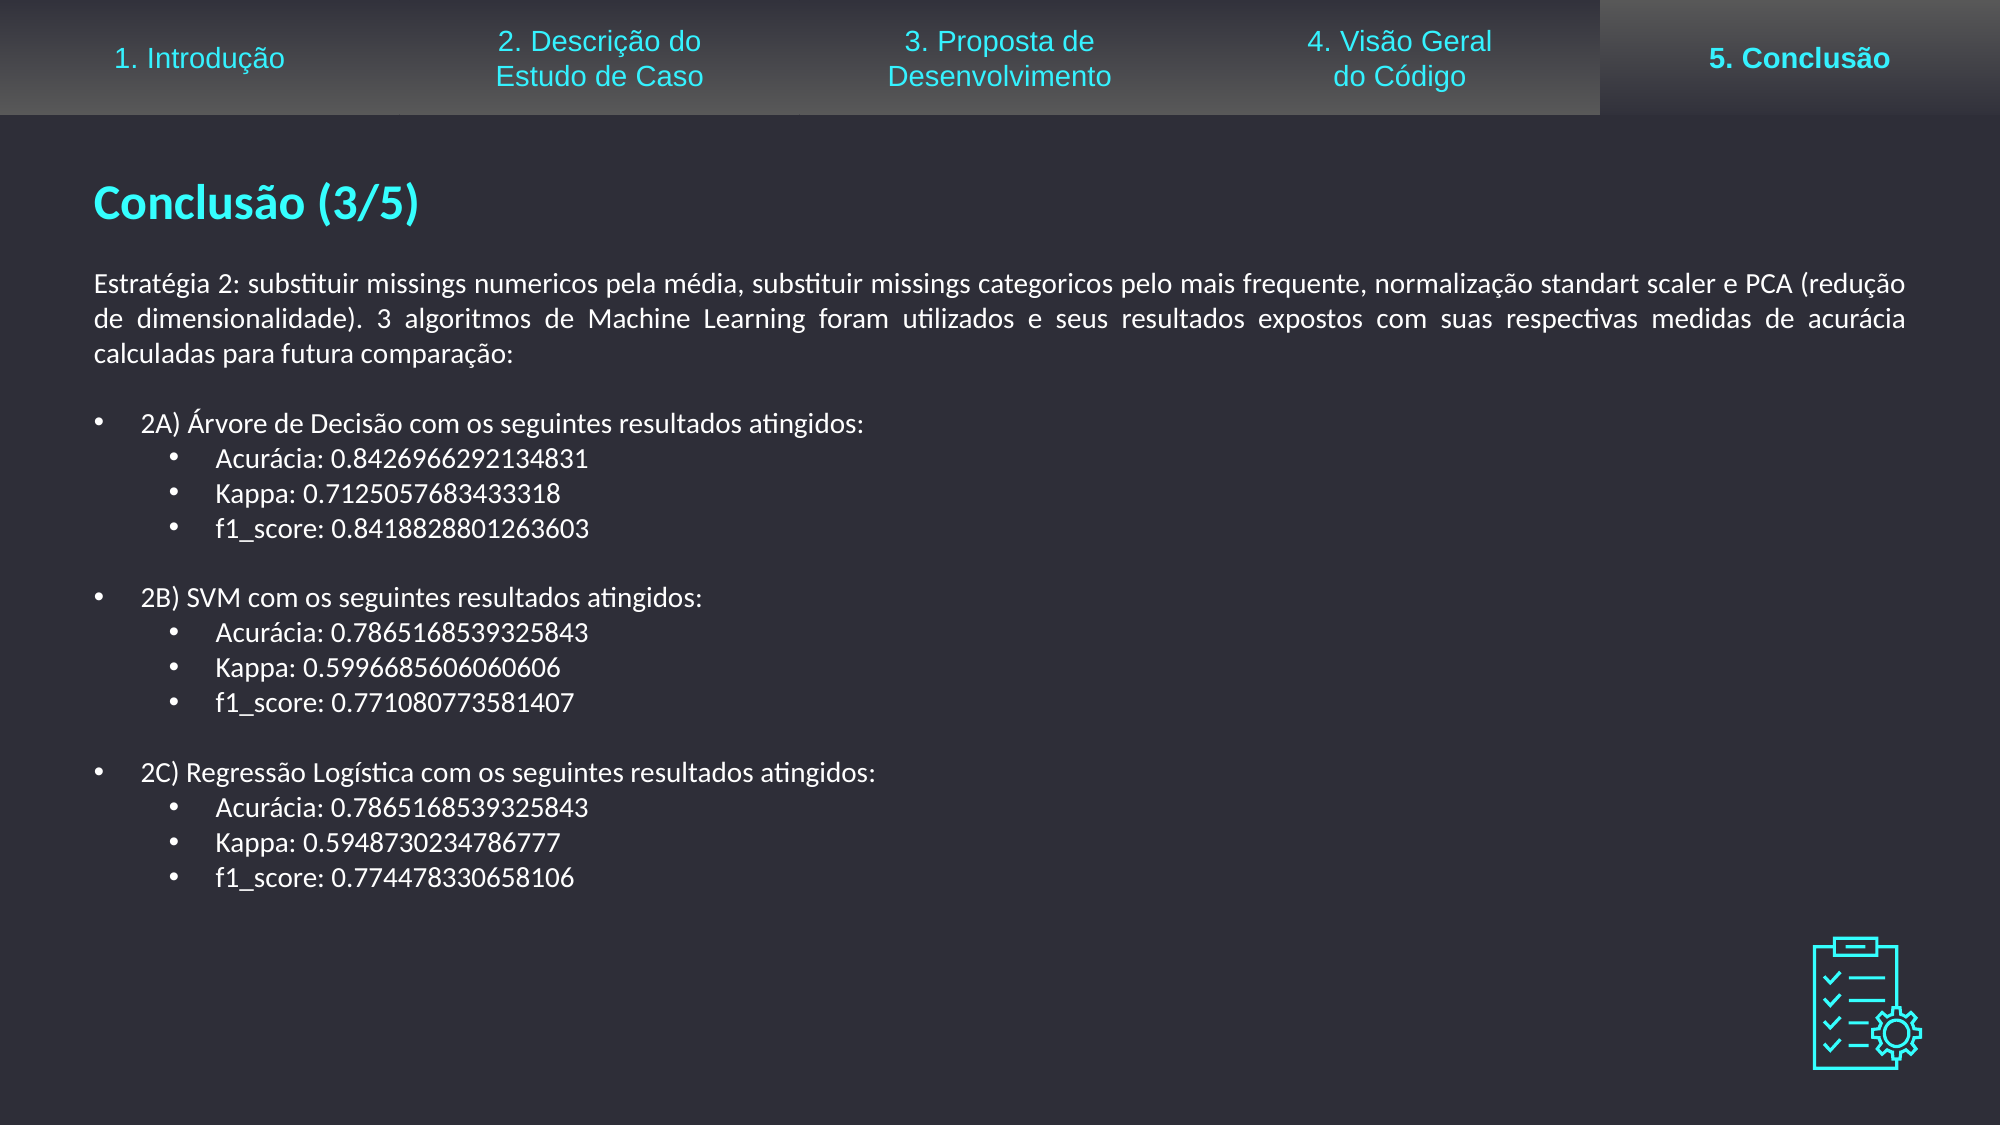

1. Introdução
2. Descrição do
Estudo de Caso
3. Proposta de
Desenvolvimento
4. Visão Geral
do Código
5. Conclusão
Conclusão (3/5)

Estratégia 2: substituir missings numericos pela média, substituir missings categoricos pelo mais frequente, normalização standart scaler e PCA (redução de dimensionalidade). 3 algoritmos de Machine Learning foram utilizados e seus resultados expostos com suas respectivas medidas de acurácia calculadas para futura comparação:

2A) Árvore de Decisão com os seguintes resultados atingidos:
Acurácia: 0.8426966292134831
Kappa: 0.7125057683433318
f1_score: 0.8418828801263603

2B) SVM com os seguintes resultados atingidos:
Acurácia: 0.7865168539325843
Kappa: 0.5996685606060606
f1_score: 0.771080773581407

2C) Regressão Logística com os seguintes resultados atingidos:
Acurácia: 0.7865168539325843
Kappa: 0.5948730234786777
f1_score: 0.774478330658106